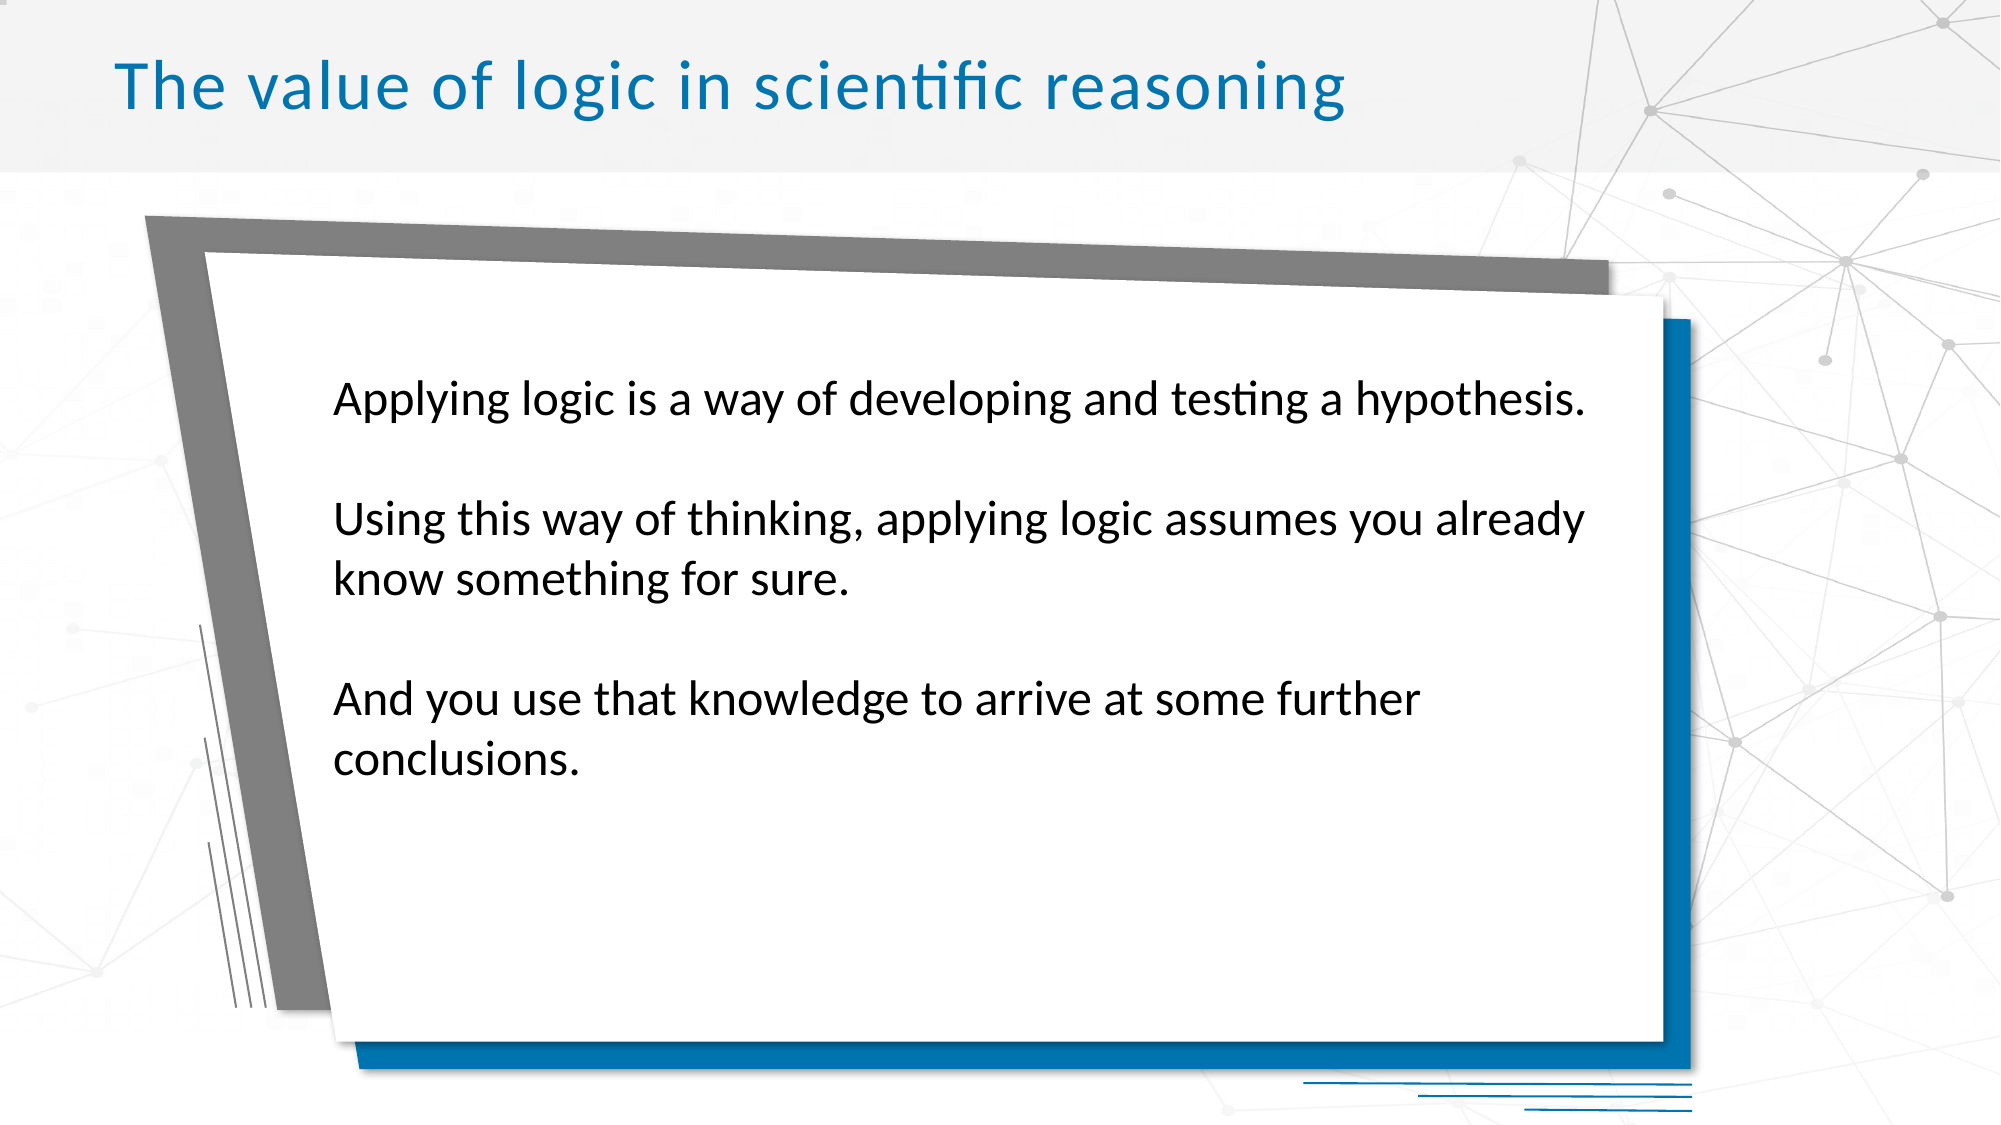

# The value of logic in scientific reasoning

Applying logic is a way of developing and testing a hypothesis.

Using this way of thinking, applying logic assumes you already know something for sure.

And you use that knowledge to arrive at some further conclusions.